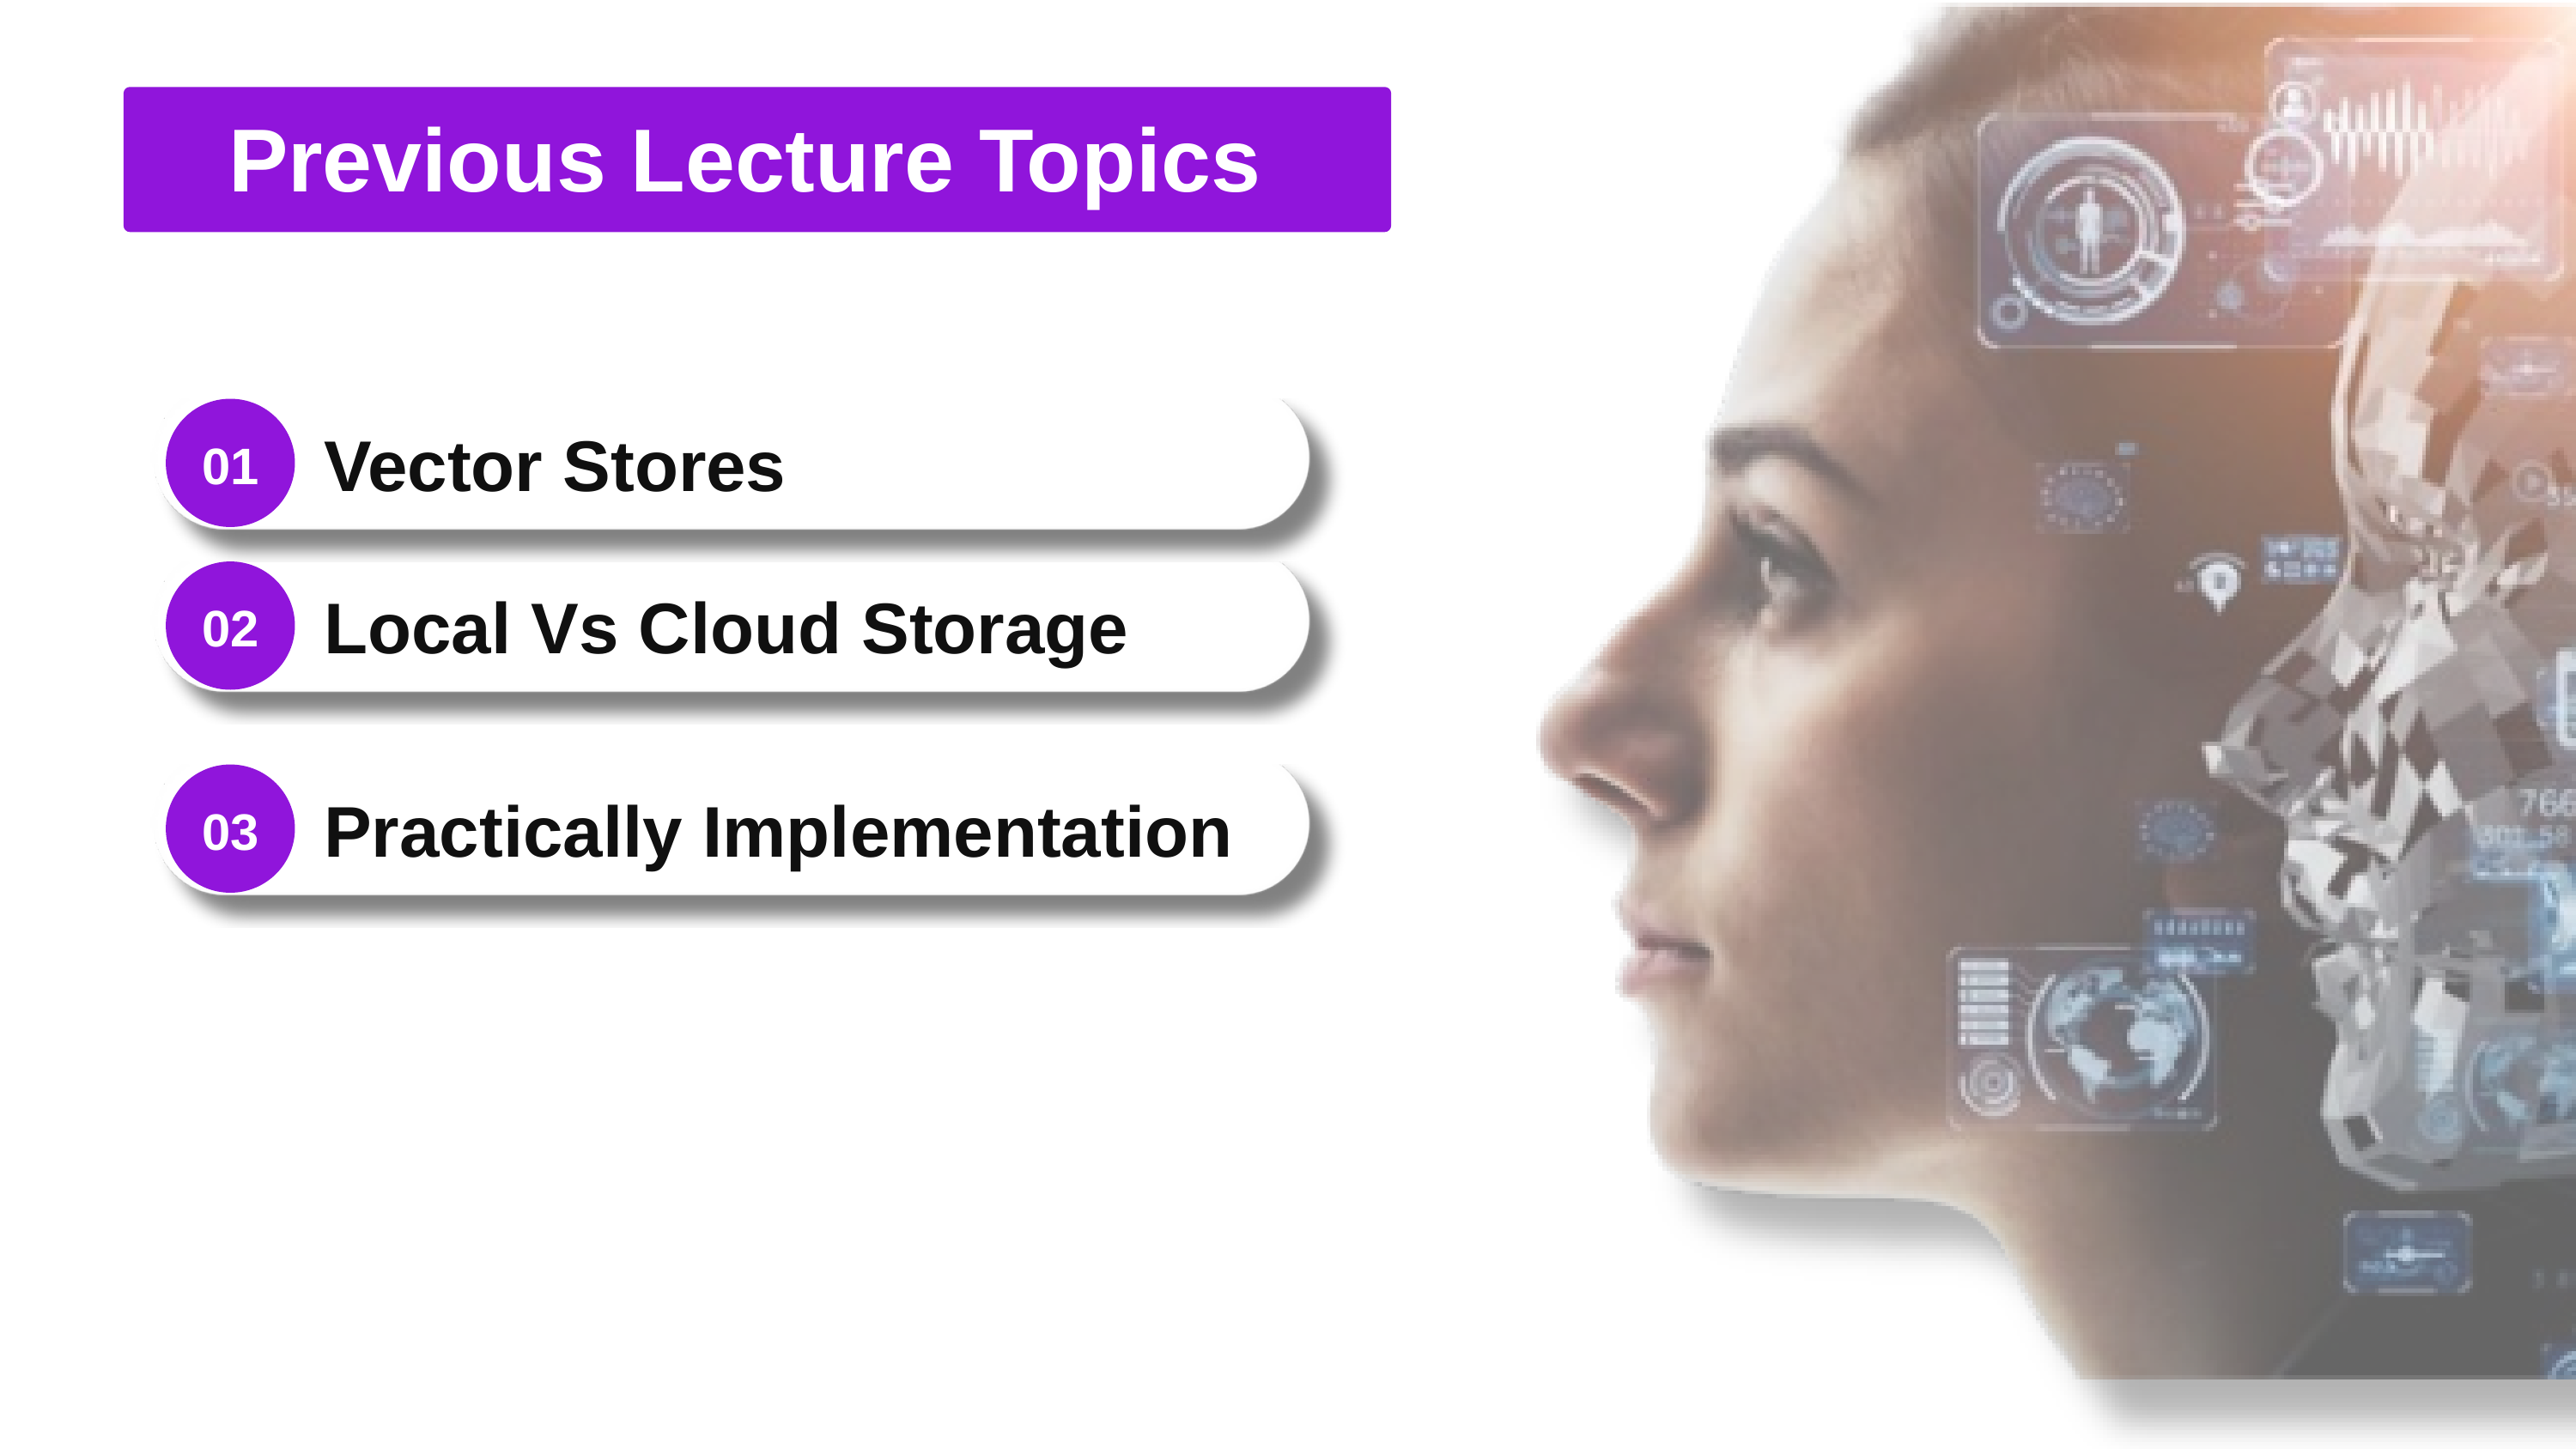

Previous Lecture Topics

01
Vector Stores

02
Local Vs Cloud Storage

03
Practically Implementation